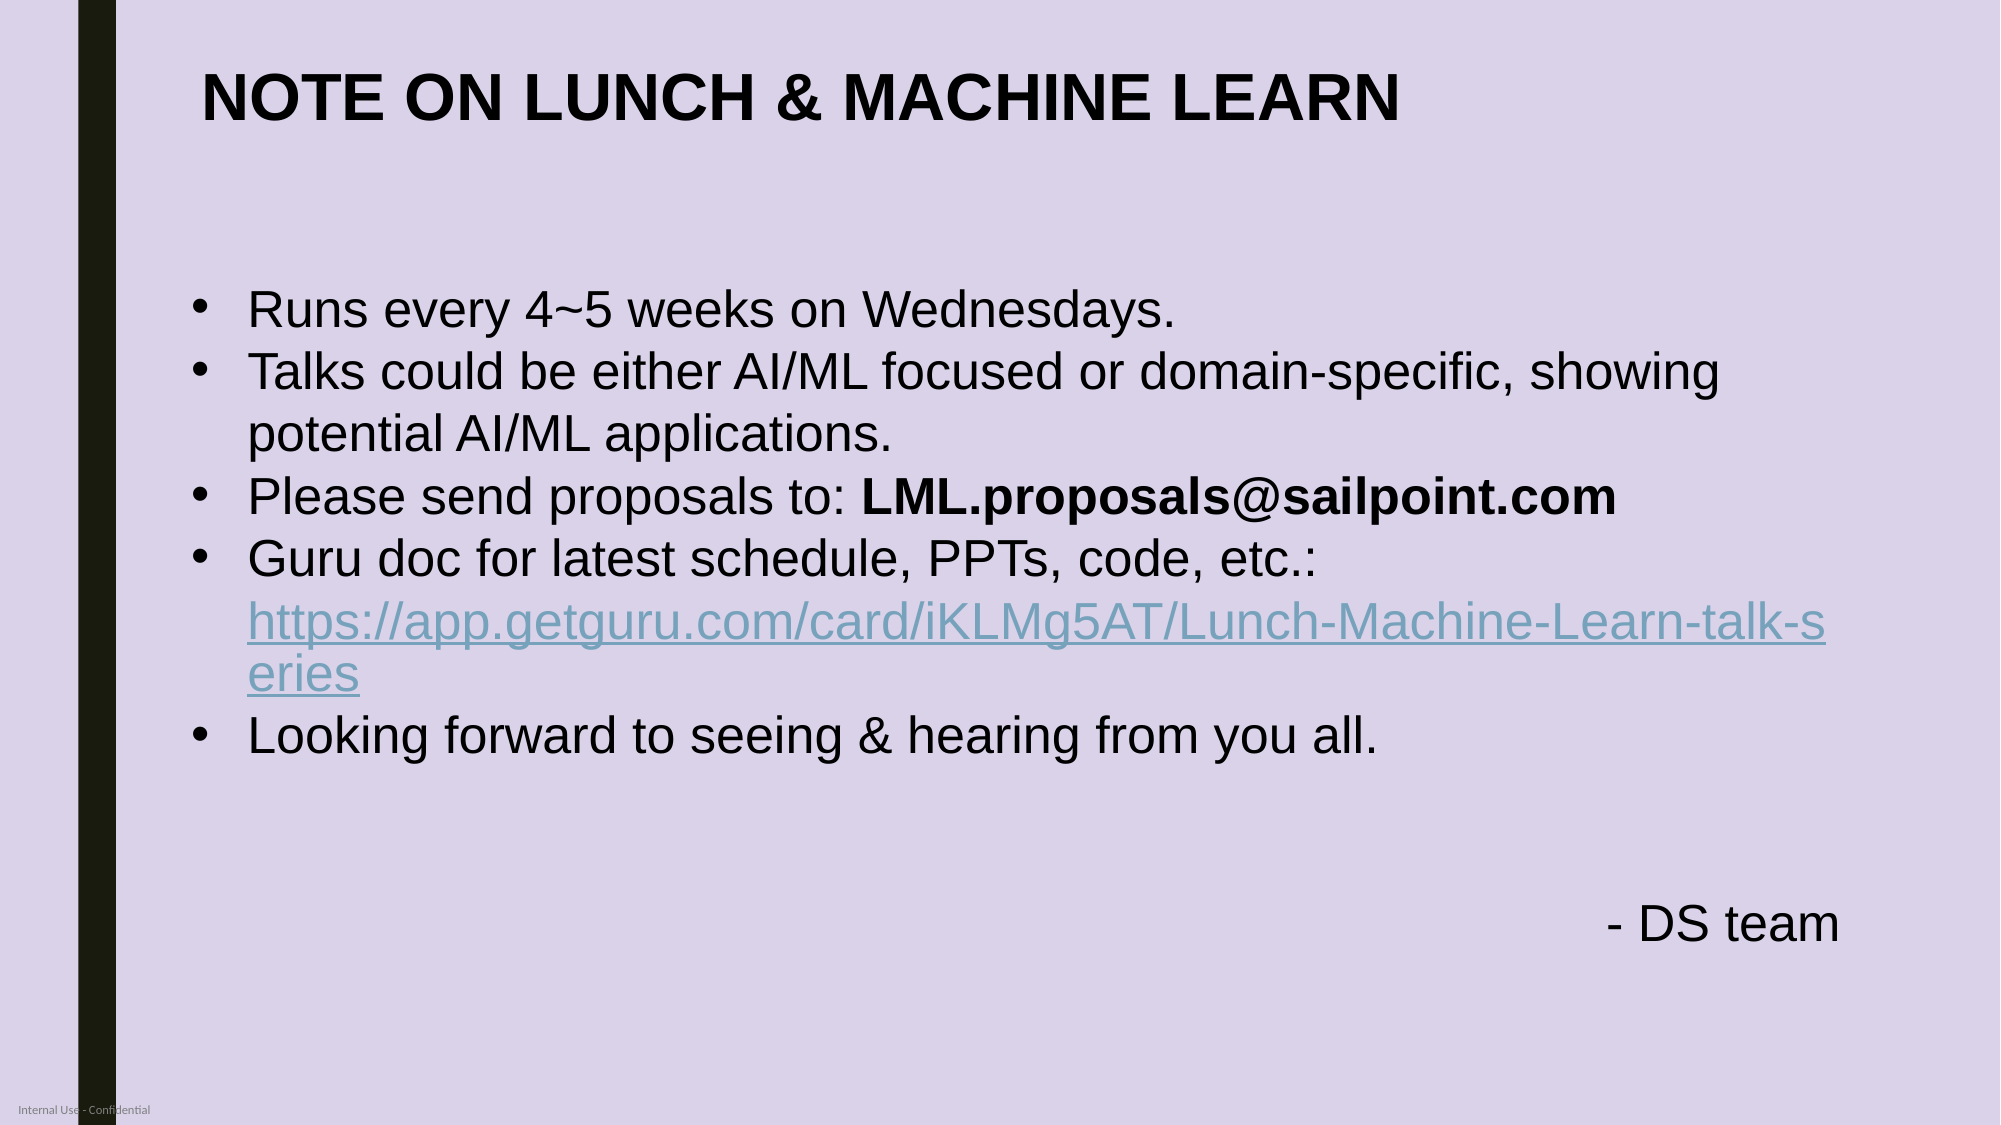

NOTE ON LUNCH & MACHINE LEARN
Runs every 4~5 weeks on Wednesdays.
Talks could be either AI/ML focused or domain-specific, showing potential AI/ML applications.
Please send proposals to: LML.proposals@sailpoint.com
Guru doc for latest schedule, PPTs, code, etc.: https://app.getguru.com/card/iKLMg5AT/Lunch-Machine-Learn-talk-series
Looking forward to seeing & hearing from you all.

- DS team